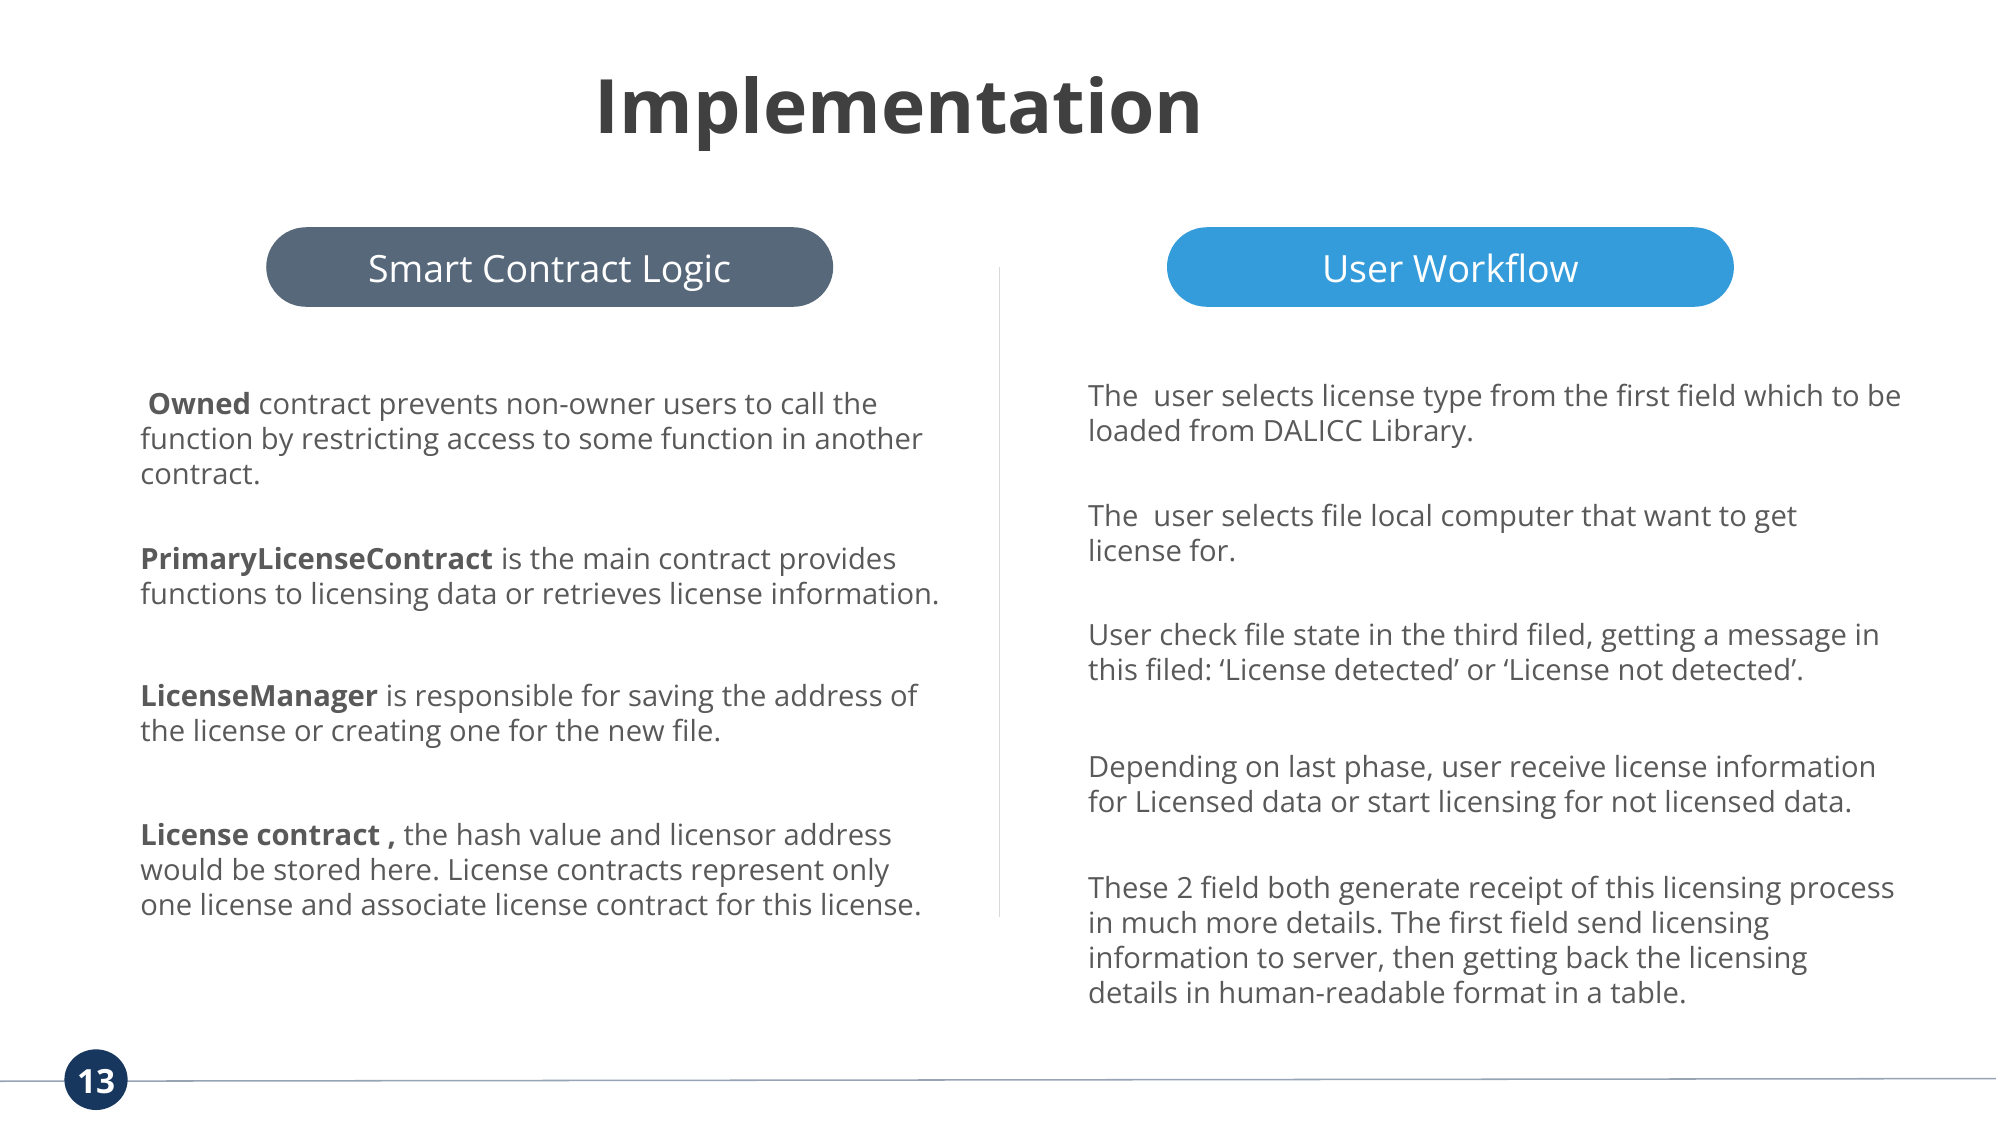

Implementation
Smart Contract Logic
User Workflow
The  user selects license type from the first field which to be loaded from DALICC Library.
 Owned contract prevents non-owner users to call the function by restricting access to some function in another contract.
The  user selects file local computer that want to get license for.
PrimaryLicenseContract is the main contract provides functions to licensing data or retrieves license information.
User check file state in the third filed, getting a message in this filed: ‘License detected’ or ‘License not detected’.
LicenseManager is responsible for saving the address of the license or creating one for the new file.
Depending on last phase, user receive license information for Licensed data or start licensing for not licensed data.
License contract , the hash value and licensor address would be stored here. License contracts represent only one license and associate license contract for this license.
These 2 field both generate receipt of this licensing process in much more details. The first field send licensing information to server, then getting back the licensing details in human-readable format in a table.

13